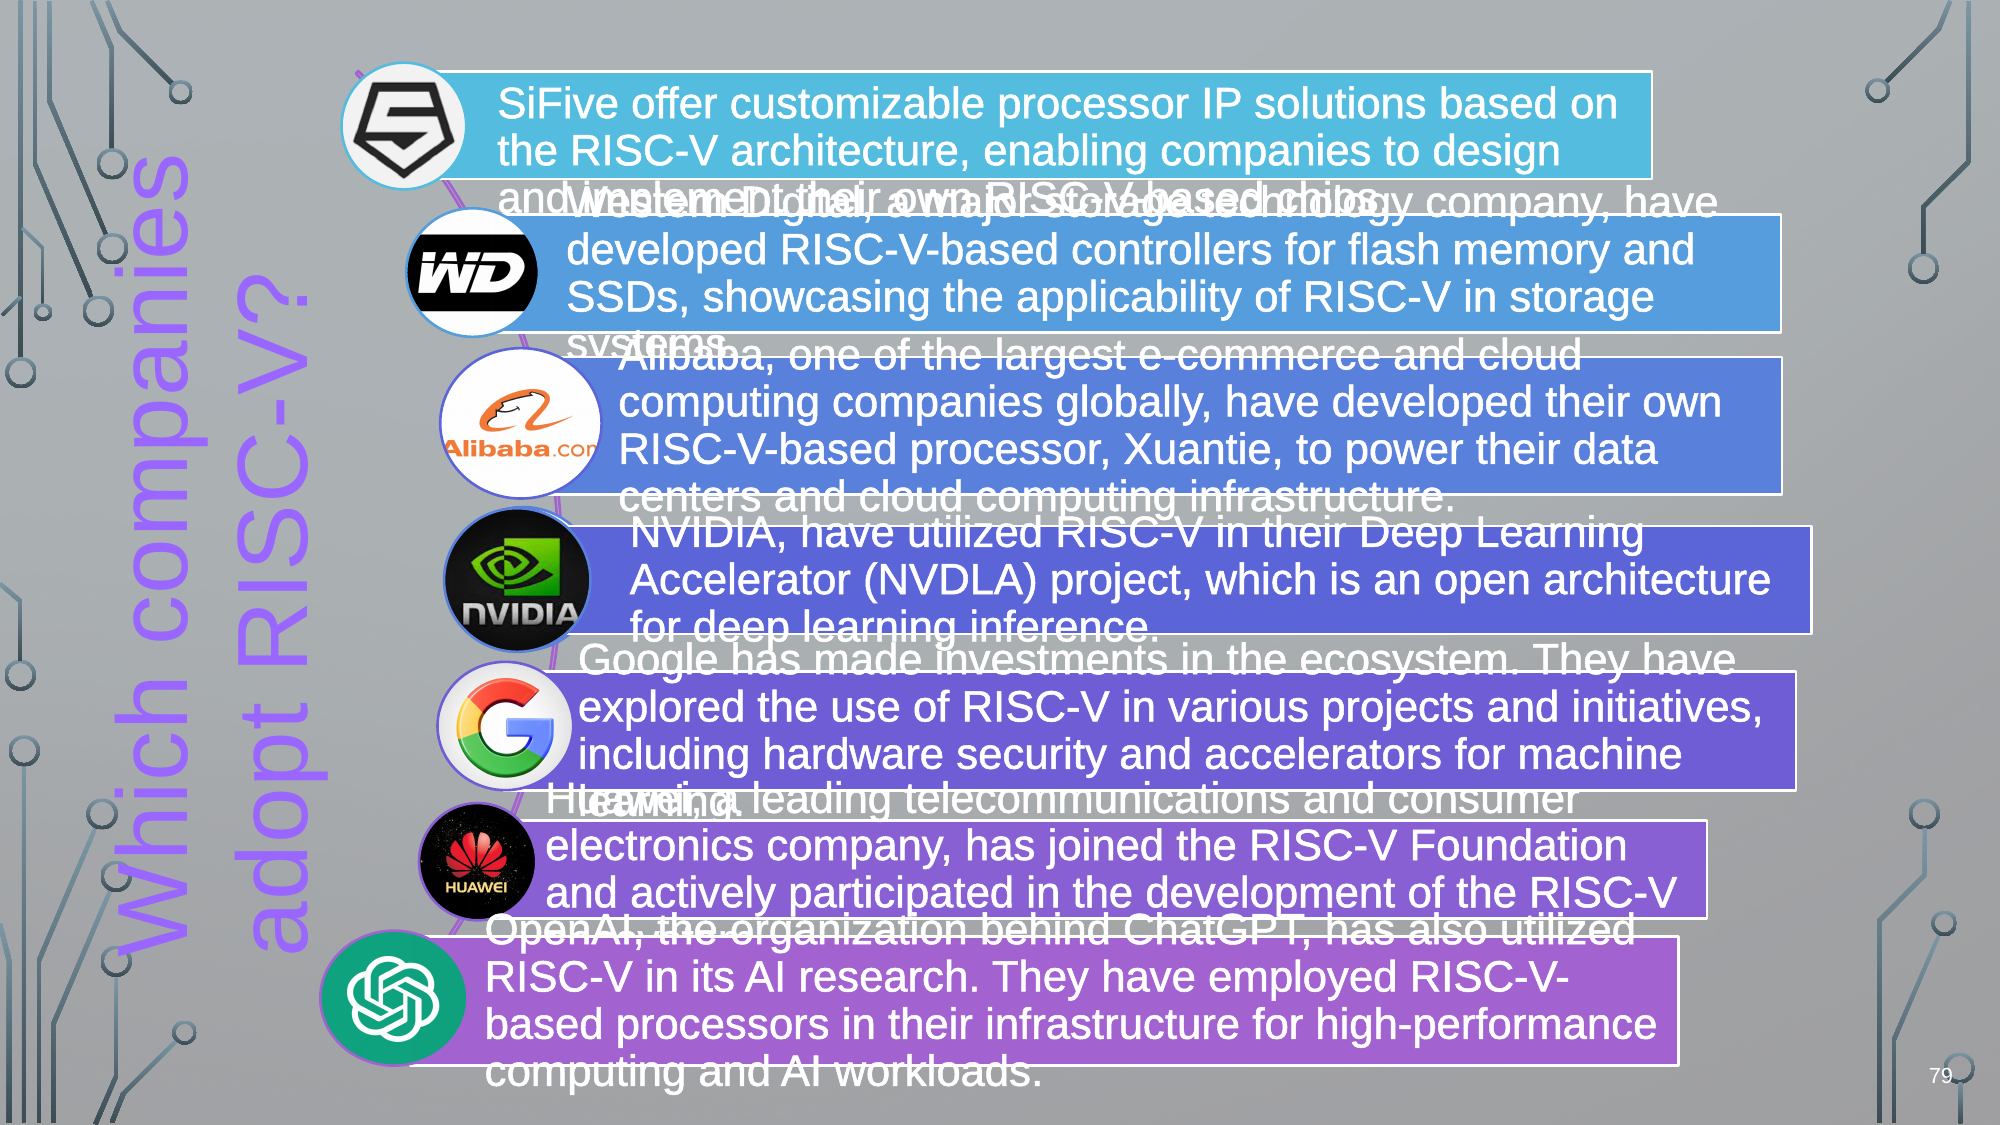

SiFive offer customizable processor IP solutions based on the RISC-V architecture, enabling companies to design and implement their own RISC-V-based chips.
Western Digital, a major storage technology company, have developed RISC-V-based controllers for flash memory and SSDs, showcasing the applicability of RISC-V in storage systems.
Alibaba, one of the largest e-commerce and cloud computing companies globally, have developed their own RISC-V-based processor, Xuantie, to power their data centers and cloud computing infrastructure.
NVIDIA, have utilized RISC-V in their Deep Learning Accelerator (NVDLA) project, which is an open architecture for deep learning inference.
Google has made investments in the ecosystem. They have explored the use of RISC-V in various projects and initiatives, including hardware security and accelerators for machine learning.
Huawei, a leading telecommunications and consumer electronics company, has joined the RISC-V Foundation and actively participated in the development of the RISC-V ecosystem.
OpenAI, the organization behind ChatGPT, has also utilized RISC-V in its AI research. They have employed RISC-V-based processors in their infrastructure for high-performance computing and AI workloads.
Which companies adopt RISC-V?

79